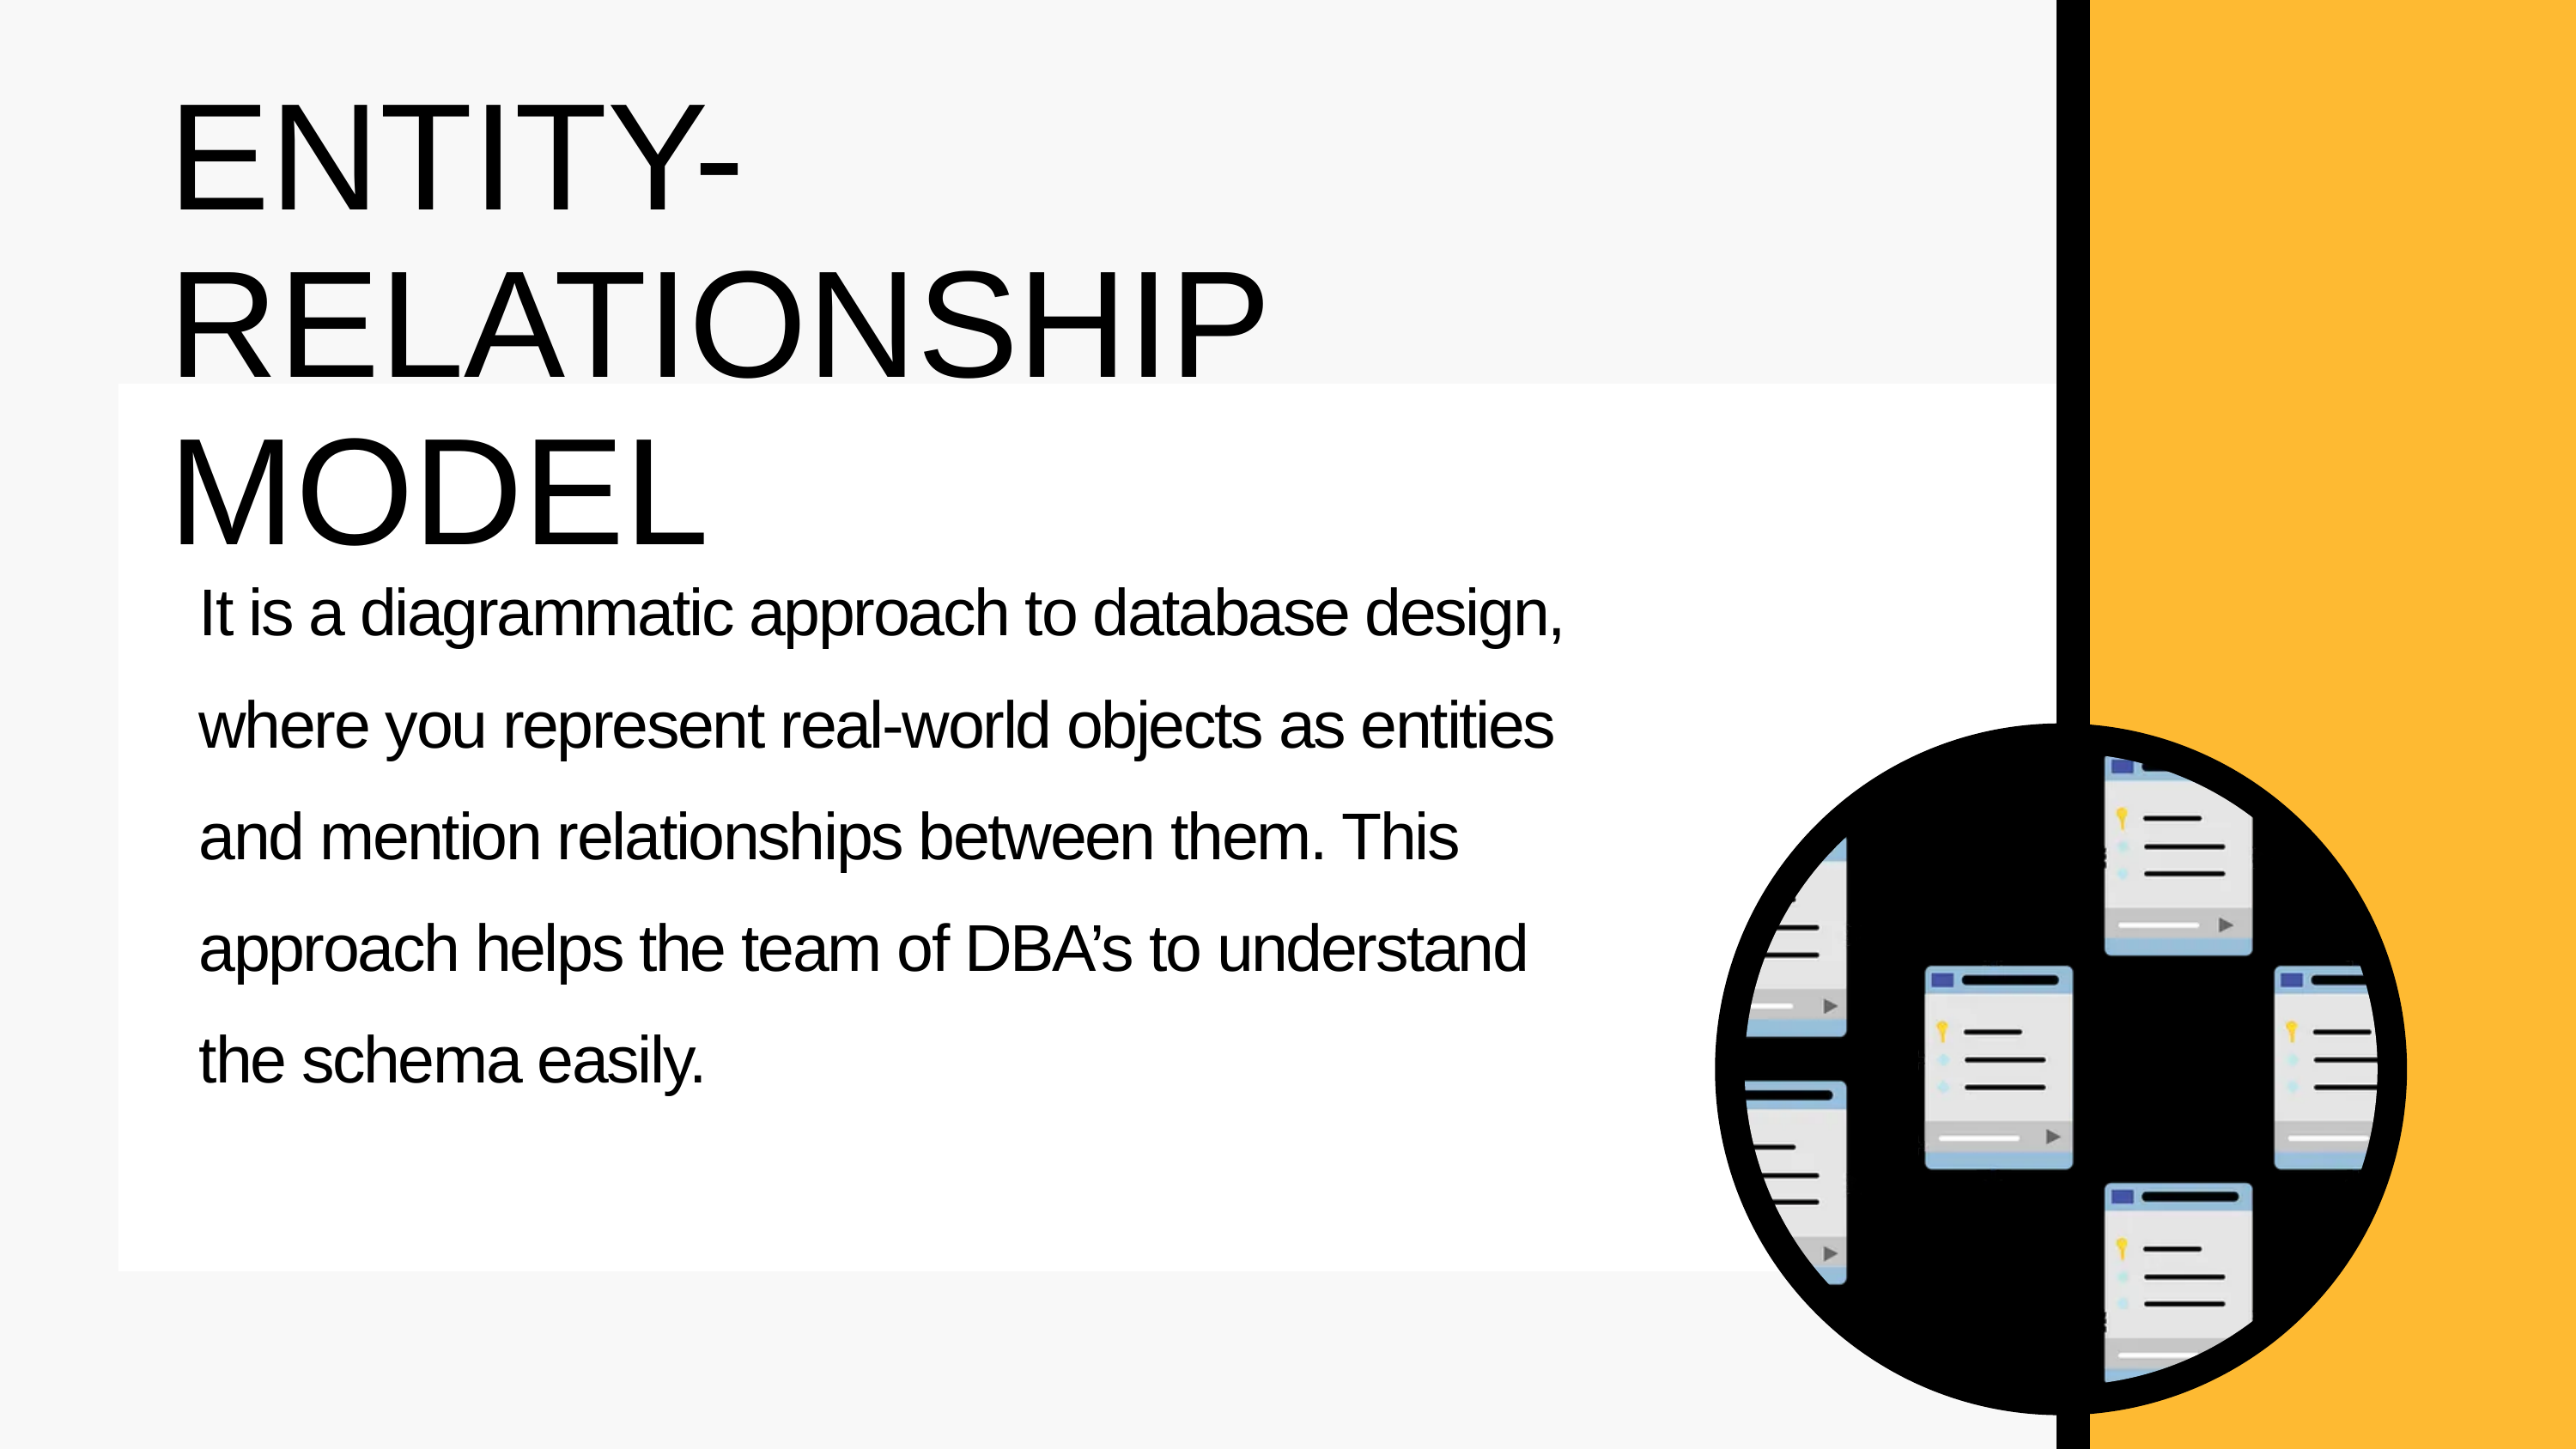

ENTITY-RELATIONSHIP MODEL

It is a diagrammatic approach to database design, where you represent real-world objects as entities and mention relationships between them. This approach helps the team of DBA’s to understand the schema easily.